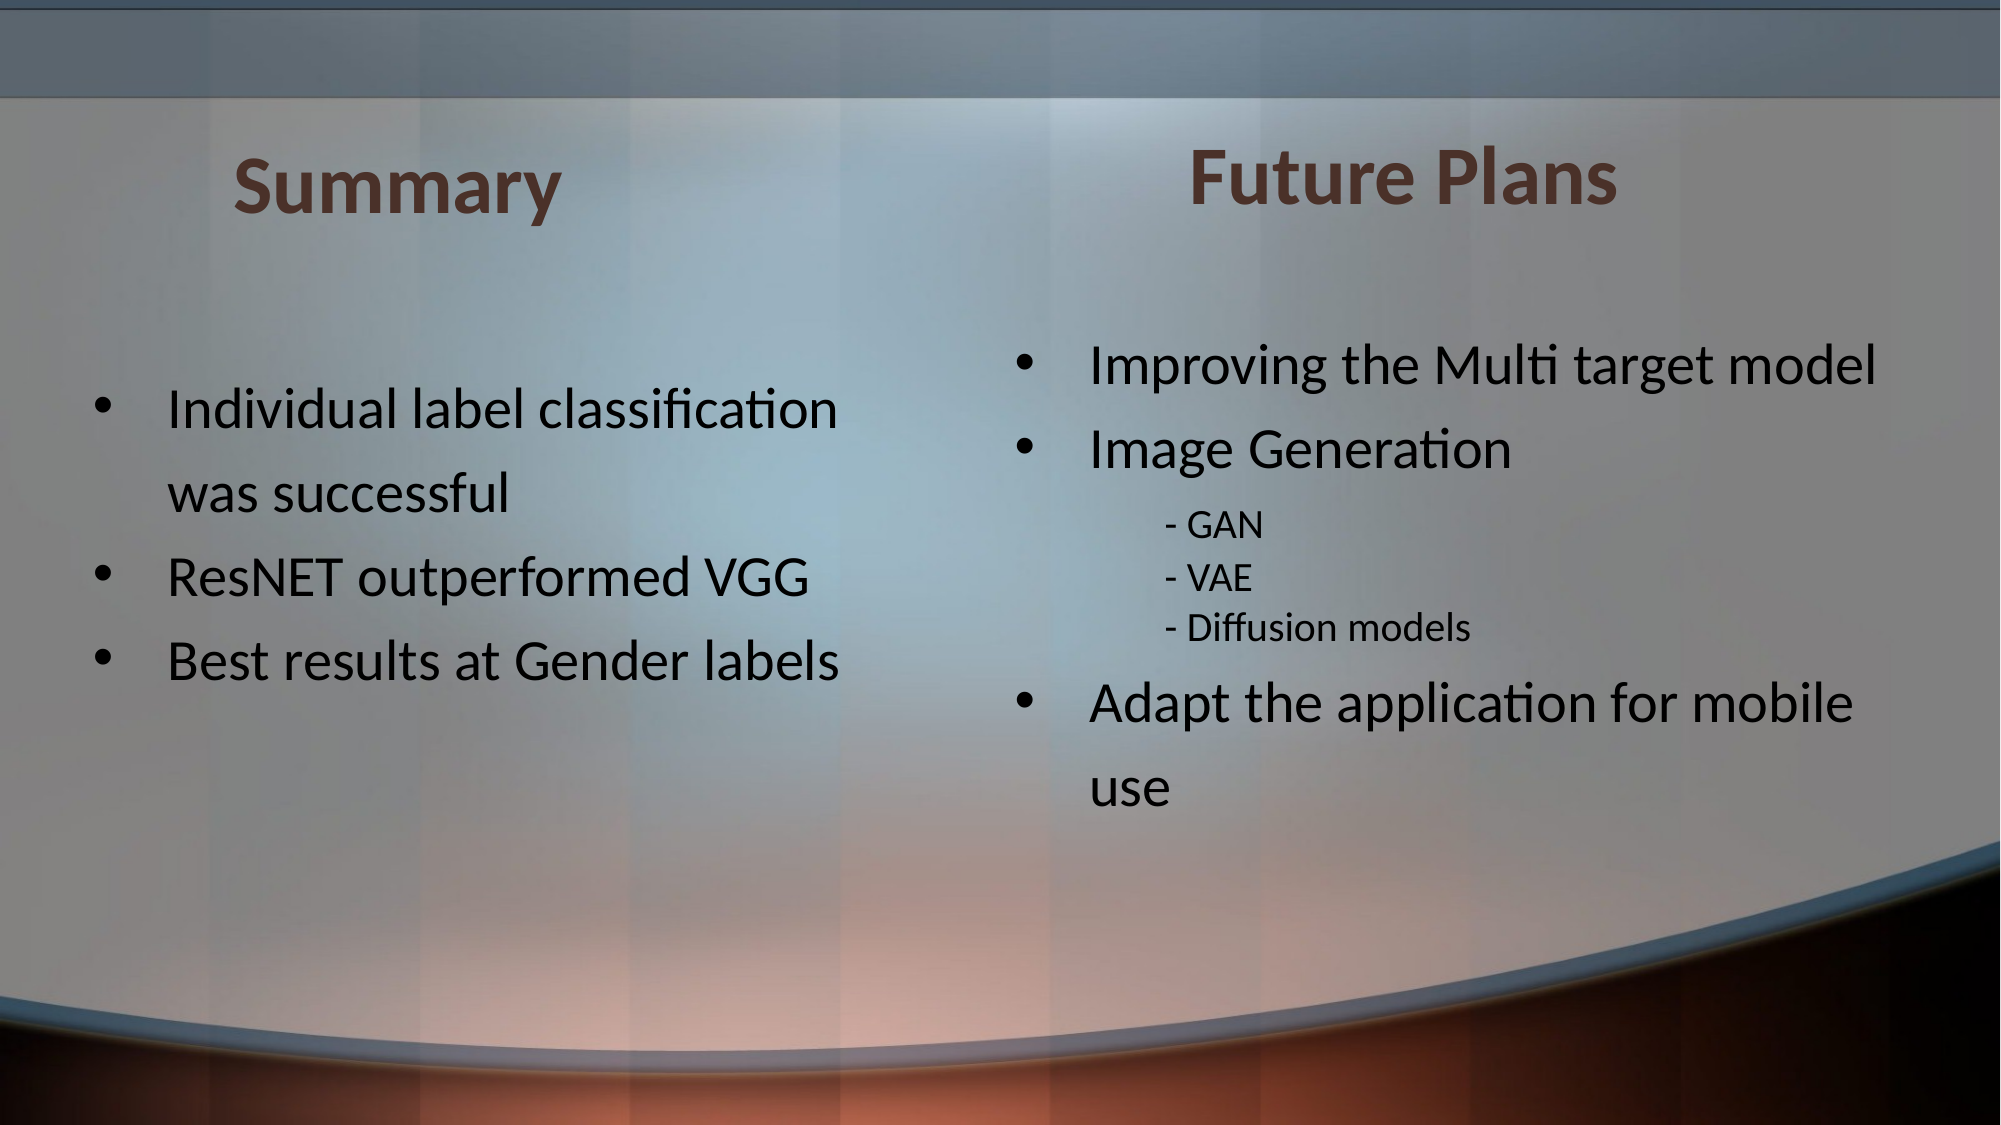

Future Plans
# Summary
Improving the Multi target model
Image Generation
	- GAN
	- VAE
	- Diffusion models
Adapt the application for mobile use

Individual label classification was successful
ResNET outperformed VGG
Best results at Gender labels